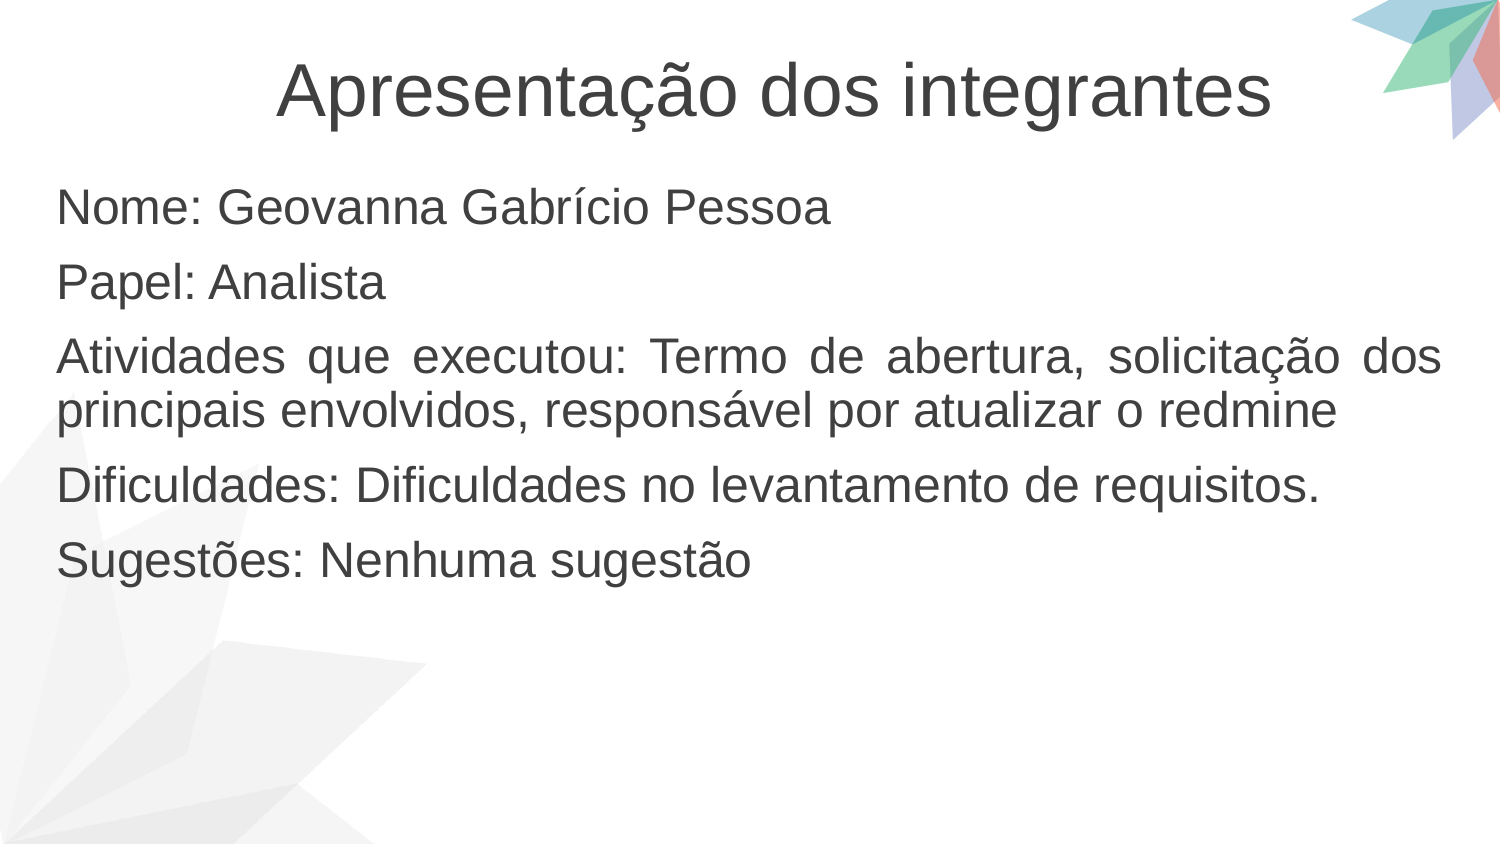

Apresentação dos integrantes

Nome: Geovanna Gabrício Pessoa
Papel: Analista
Atividades que executou: Termo de abertura, solicitação dos principais envolvidos, responsável por atualizar o redmine
Dificuldades: Dificuldades no levantamento de requisitos.
Sugestões: Nenhuma sugestão